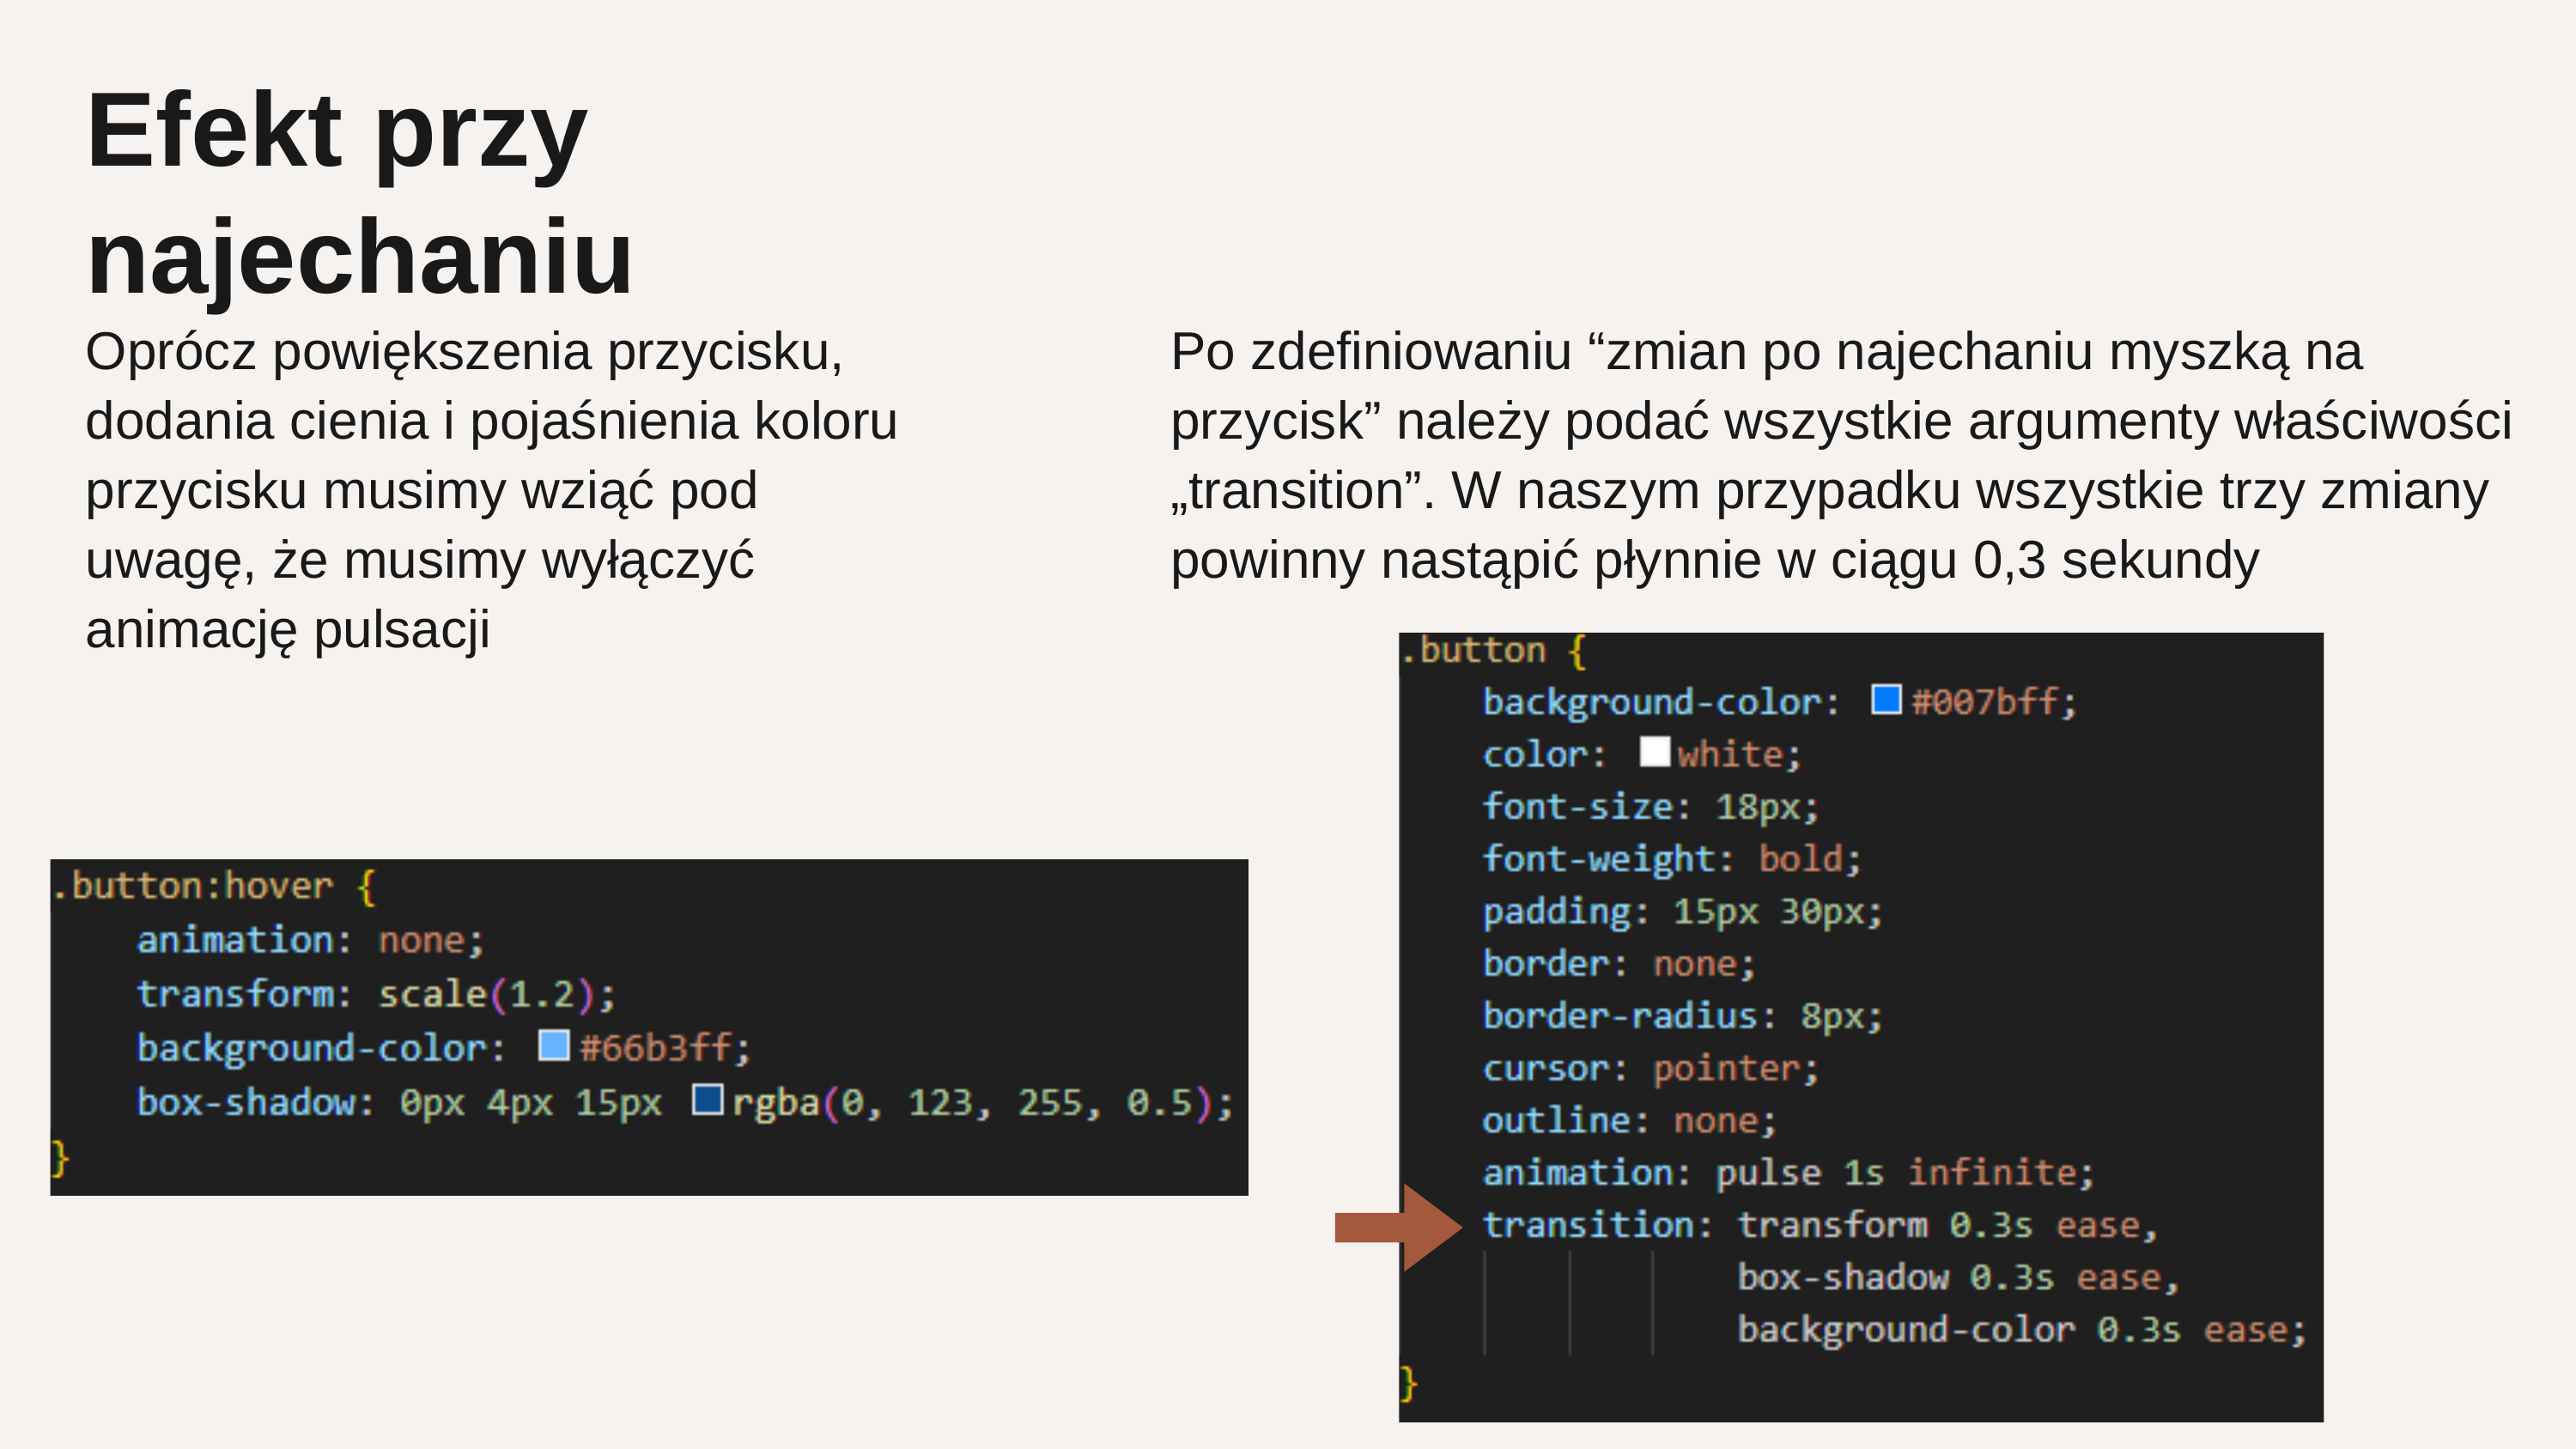

Efekt przy najechaniu
Oprócz powiększenia przycisku, dodania cienia i pojaśnienia koloru przycisku musimy wziąć pod uwagę, że musimy wyłączyć animację pulsacji

Po zdefiniowaniu “zmian po najechaniu myszką na przycisk” należy podać wszystkie argumenty właściwości „transition”. W naszym przypadku wszystkie trzy zmiany powinny nastąpić płynnie w ciągu 0,3 sekundy